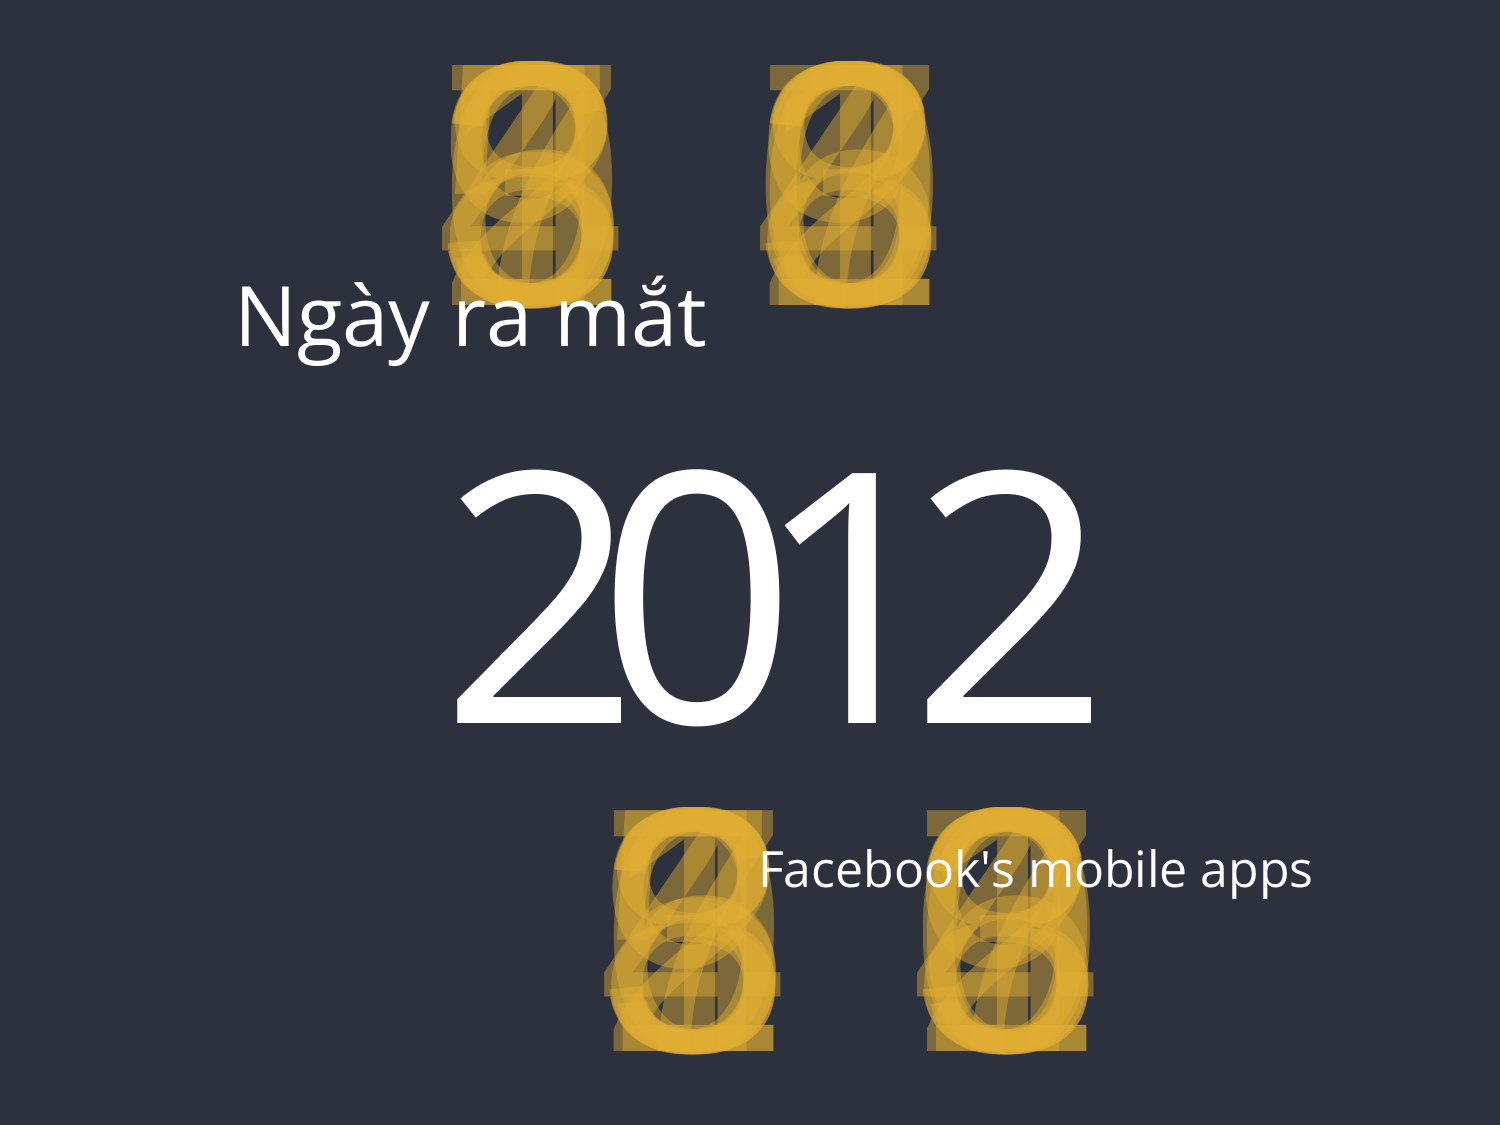

Ngày ra mắt
2
0
1
2

Facebook's mobile apps